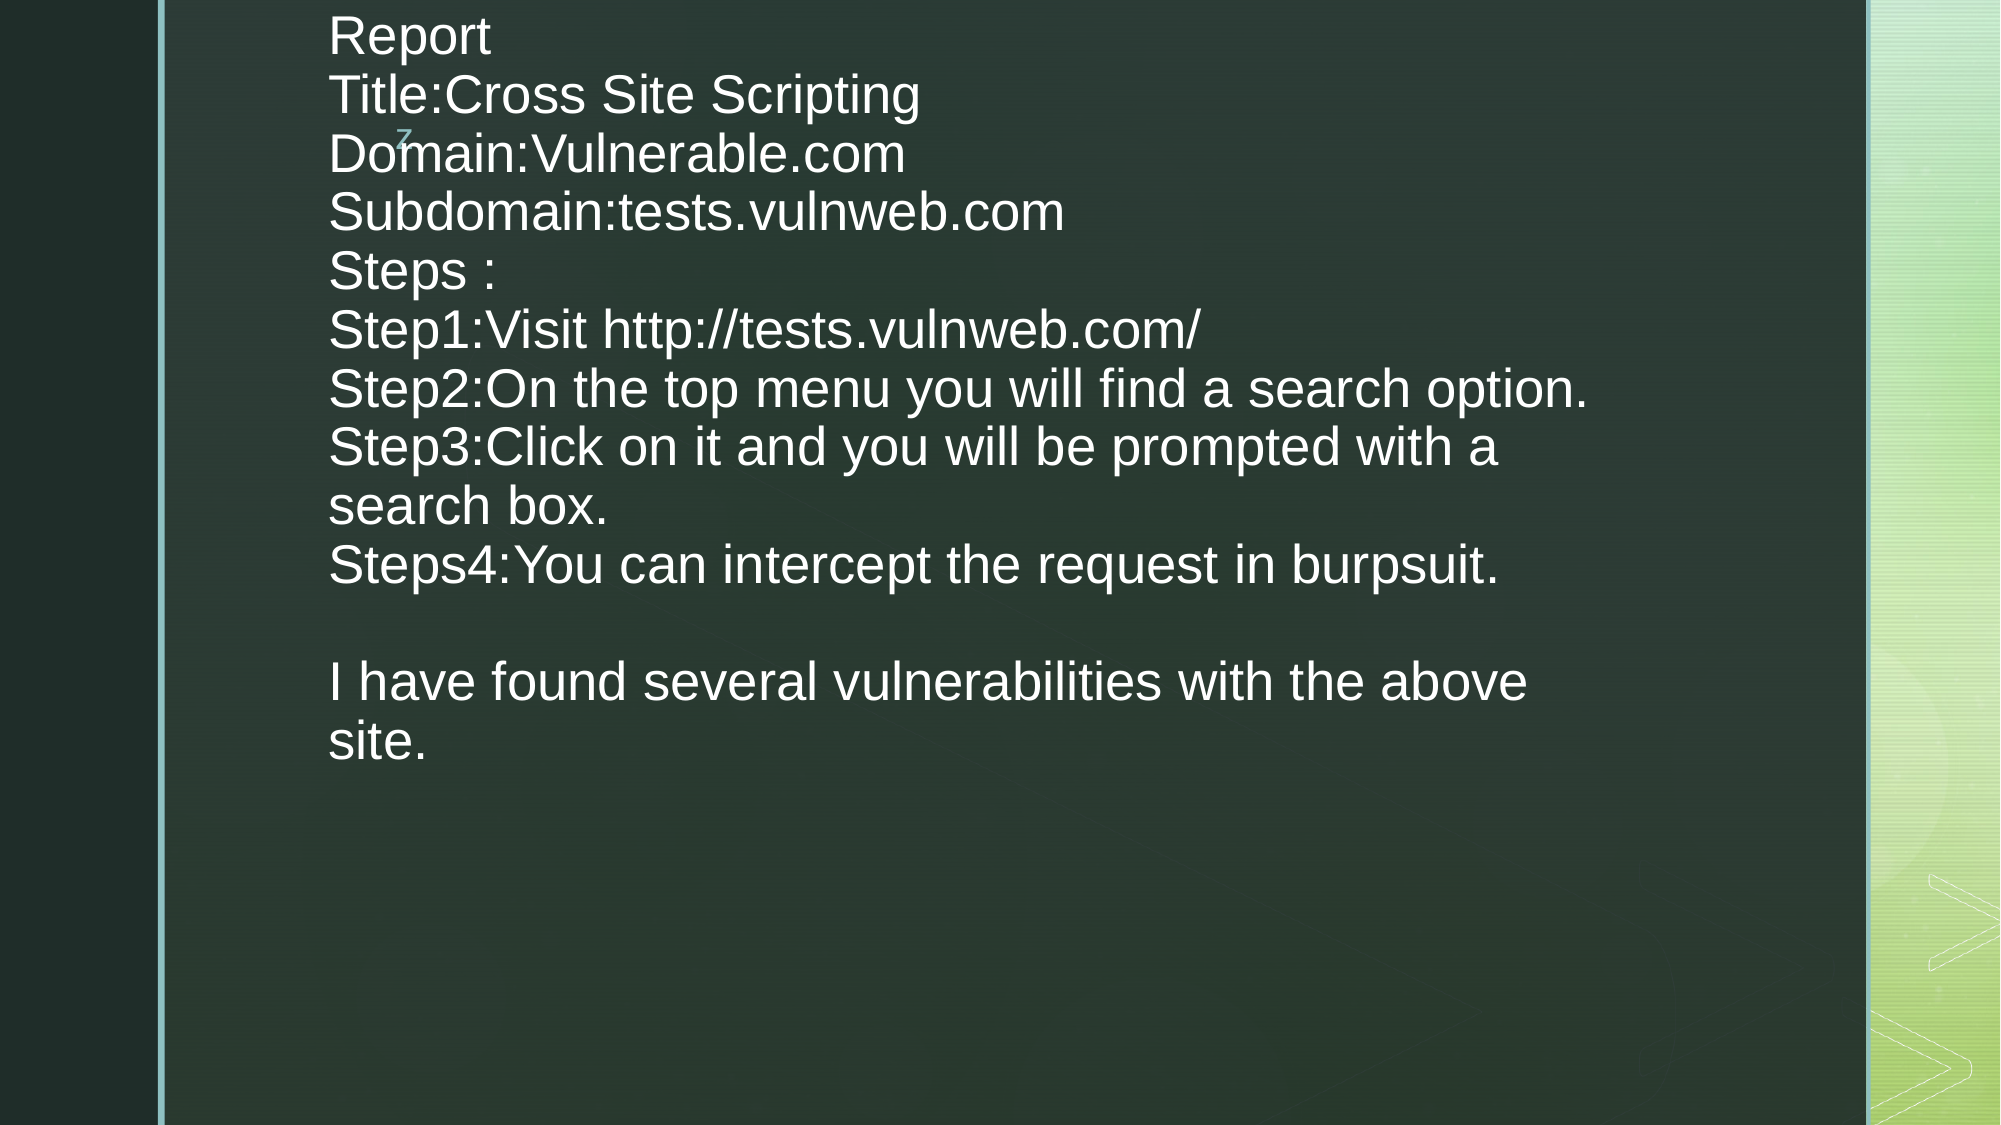

# Report Title:Cross Site Scripting Domain:Vulnerable.com Subdomain:tests.vulnweb.com Steps : Step1:Visit http://tests.vulnweb.com/ Step2:On the top menu you will find a search option. Step3:Click on it and you will be prompted with a search box. Steps4:You can intercept the request in burpsuit. I have found several vulnerabilities with the above site.